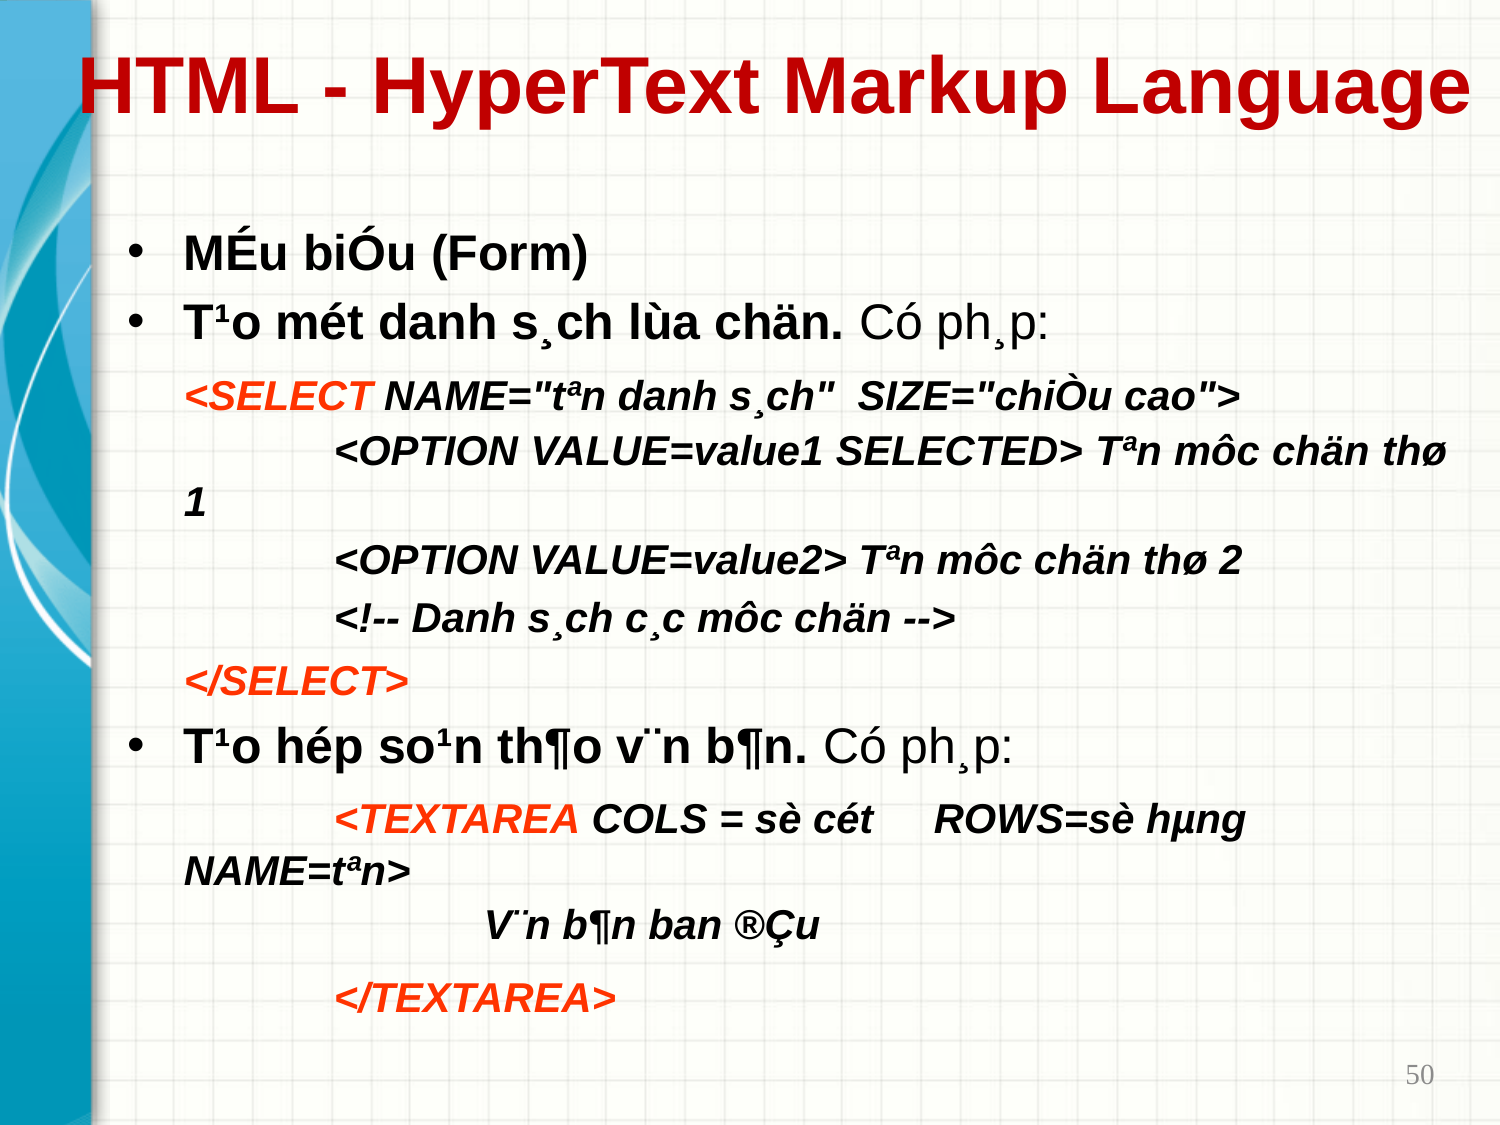

# HTML - HyperText Markup Language
MÉu biÓu (Form)
T¹o mét danh s¸ch lùa chän. Có ph¸p:
	<SELECT NAME="tªn danh s¸ch"  SIZE="chiÒu cao">
		<OPTION VALUE=value1 SELECTED> Tªn môc chän thø 1
		<OPTION VALUE=value2> Tªn môc chän thø 2
		<!-- Danh s¸ch c¸c môc chän -->
	</SELECT>
T¹o hép so¹n th¶o v¨n b¶n. Có ph¸p:
		<TEXTAREA COLS = sè cét	ROWS=sè hµng	NAME=tªn>
			V¨n b¶n ban ®Çu
		</TEXTAREA>

50